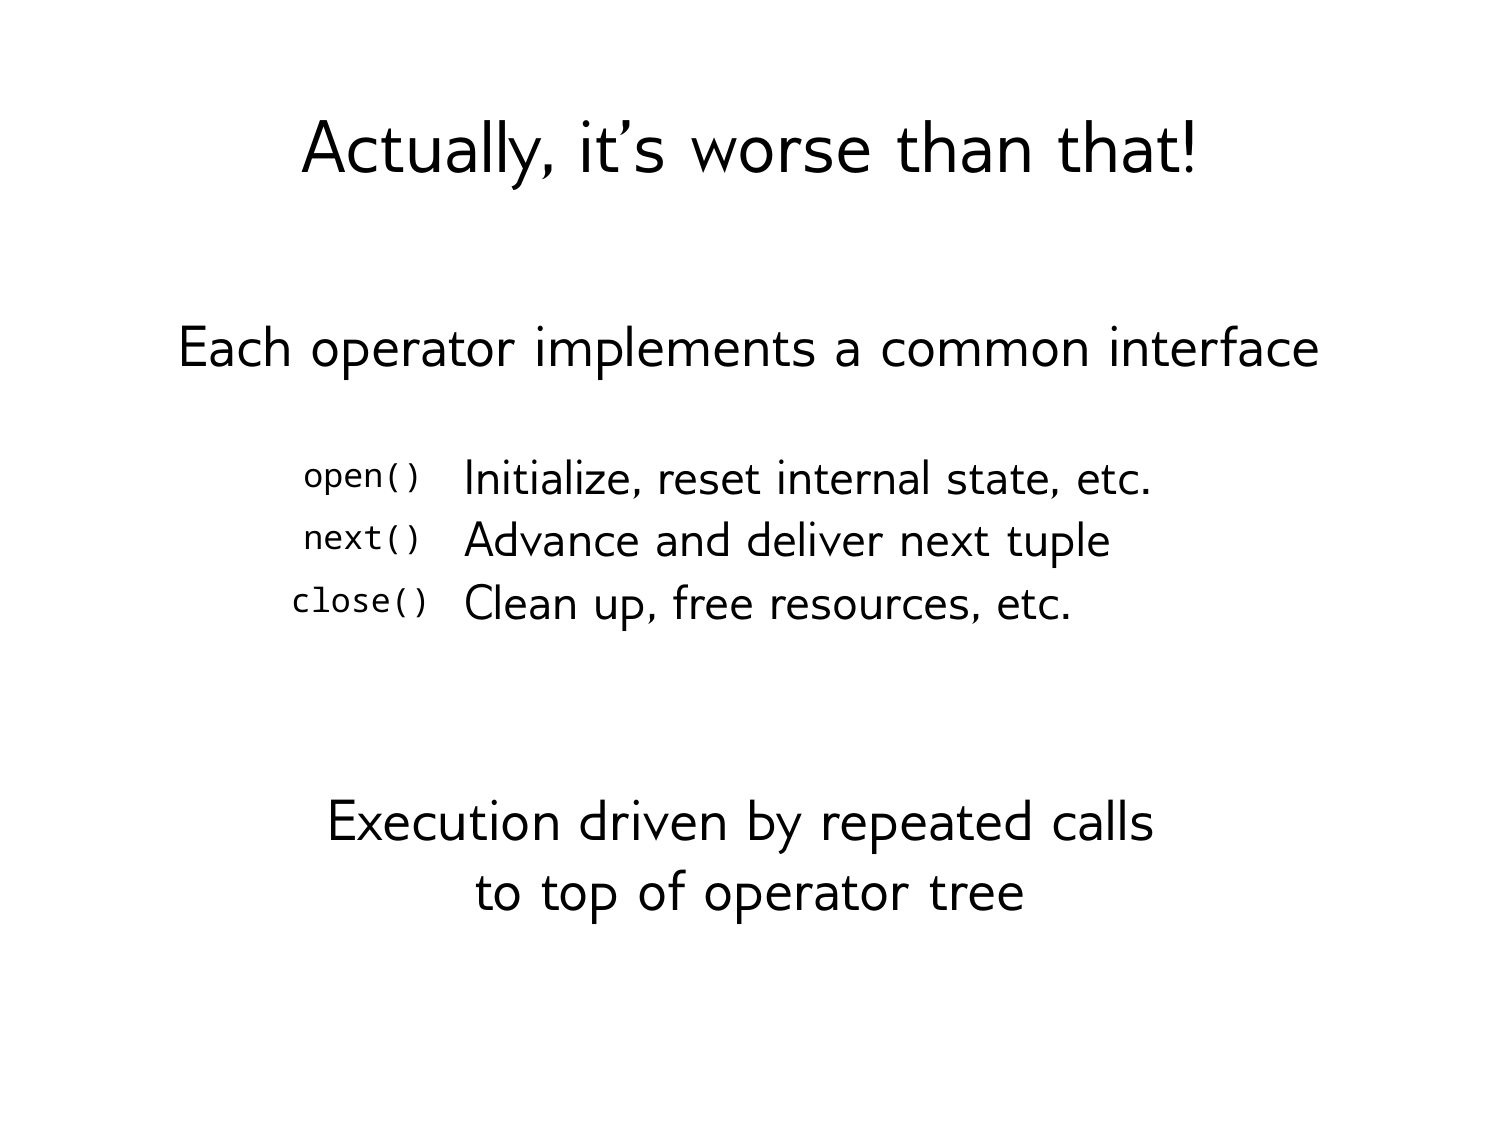

Actually, it’s worse than that!
Each operator implements a common interface
Initialize, reset internal state, etc.
open()
Advance and deliver next tuple
next()
Clean up, free resources, etc.
close()
Execution driven by repeated calls
to top of operator tree